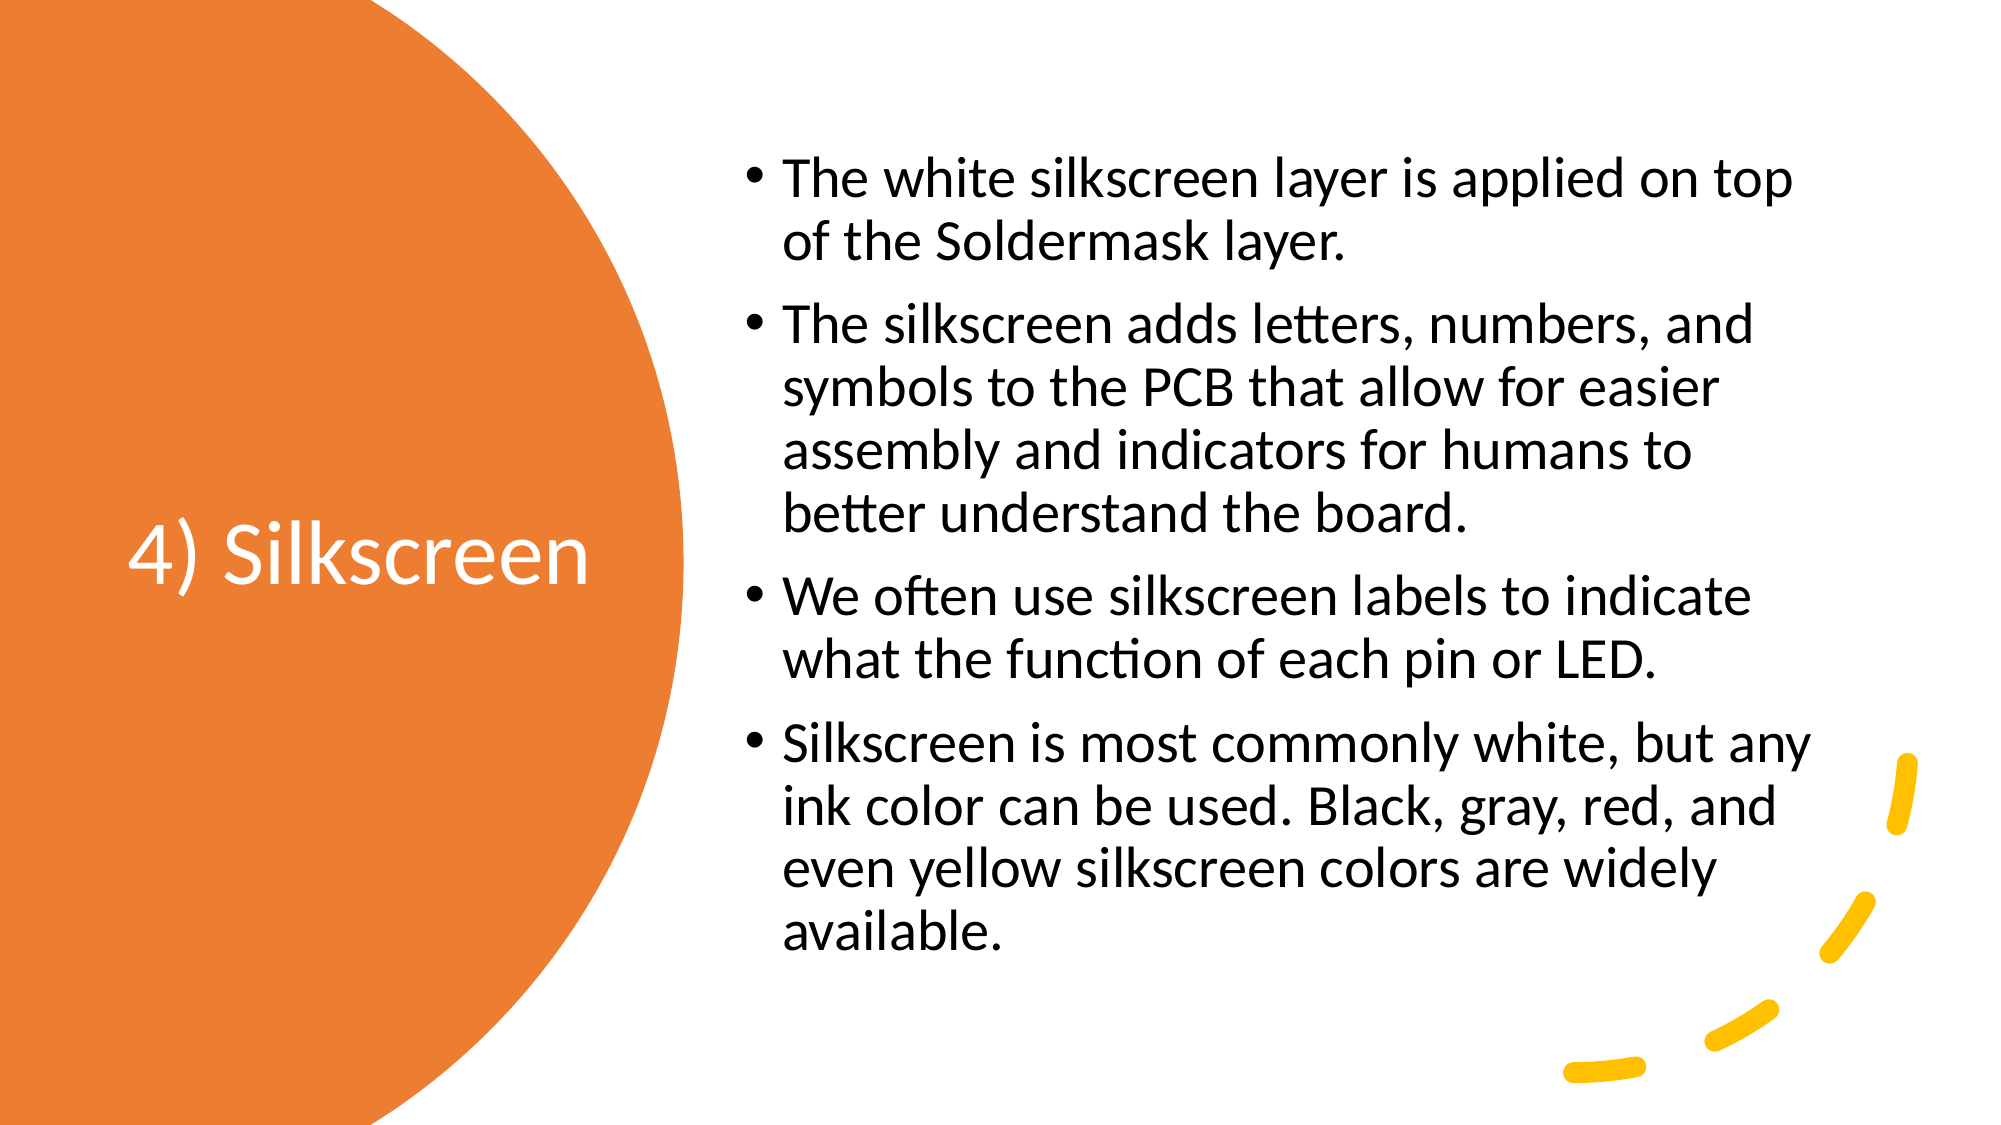

The white silkscreen layer is applied on top of the Soldermask layer.
The silkscreen adds letters, numbers, and symbols to the PCB that allow for easier assembly and indicators for humans to better understand the board.
We often use silkscreen labels to indicate what the function of each pin or LED.
Silkscreen is most commonly white, but any ink color can be used. Black, gray, red, and even yellow silkscreen colors are widely available.
# 4) Silkscreen